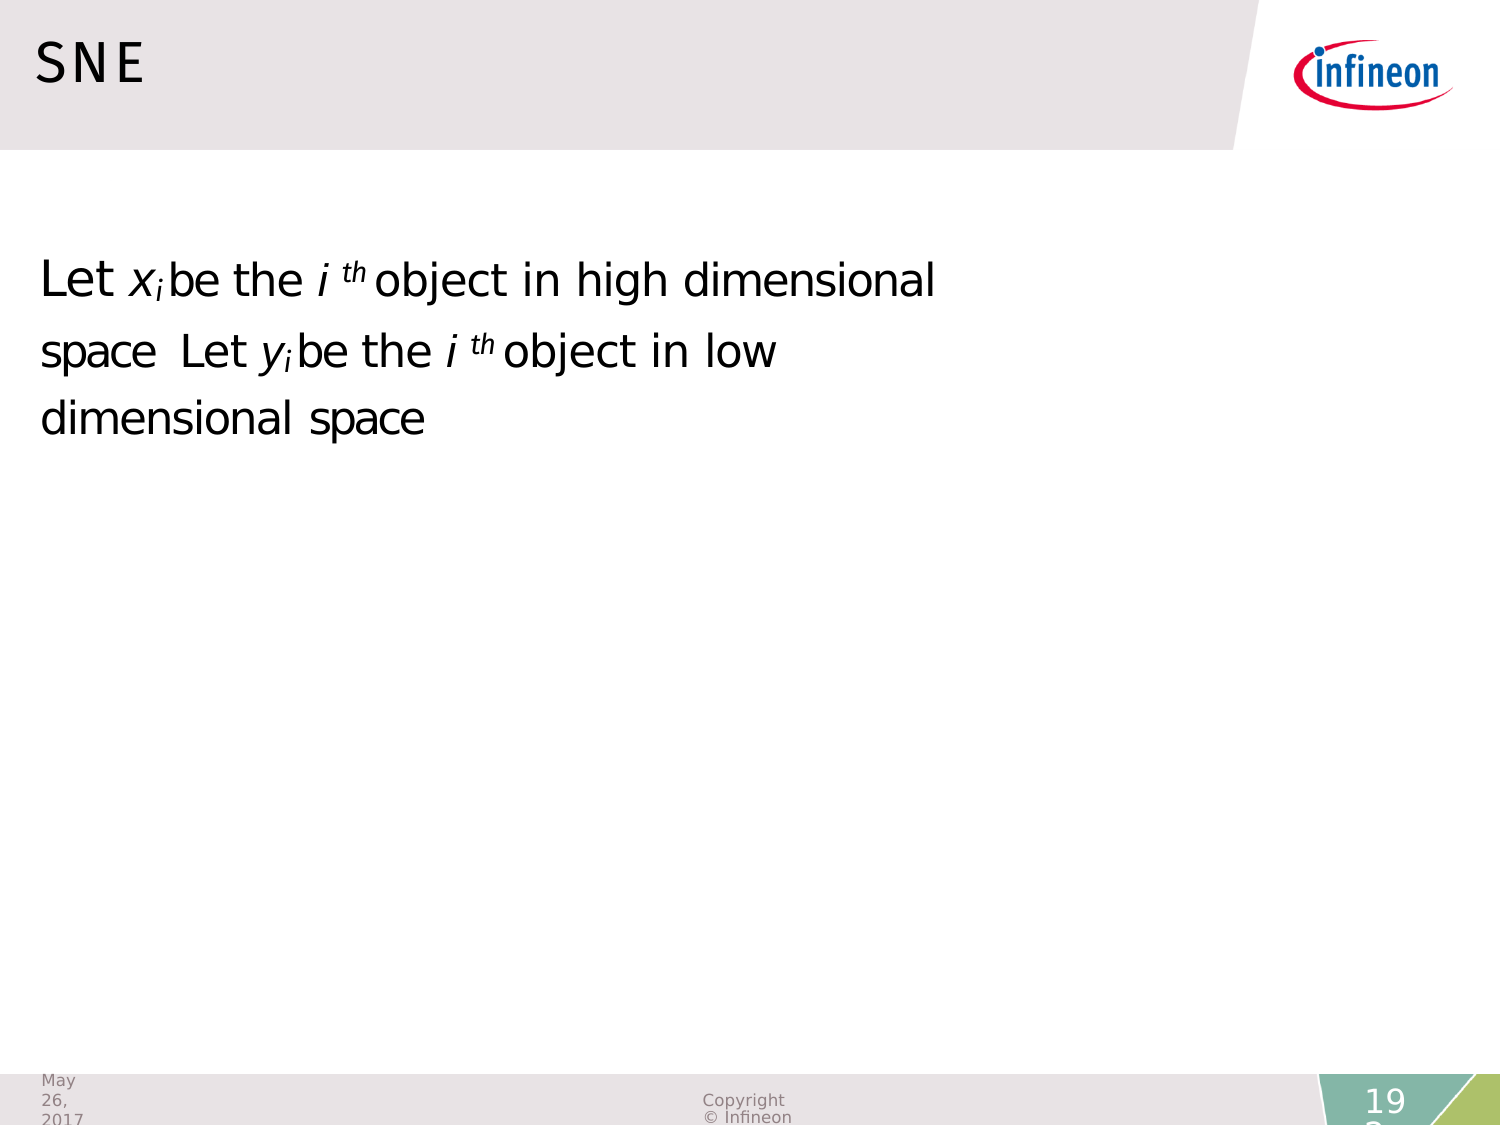

SNE
Let xi be the i th object in high dimensional space  Let yi be the i th object in low dimensional space

May 26, 2017
Copyright © Infineon Technologies AG 2019. All rights reserved.
192